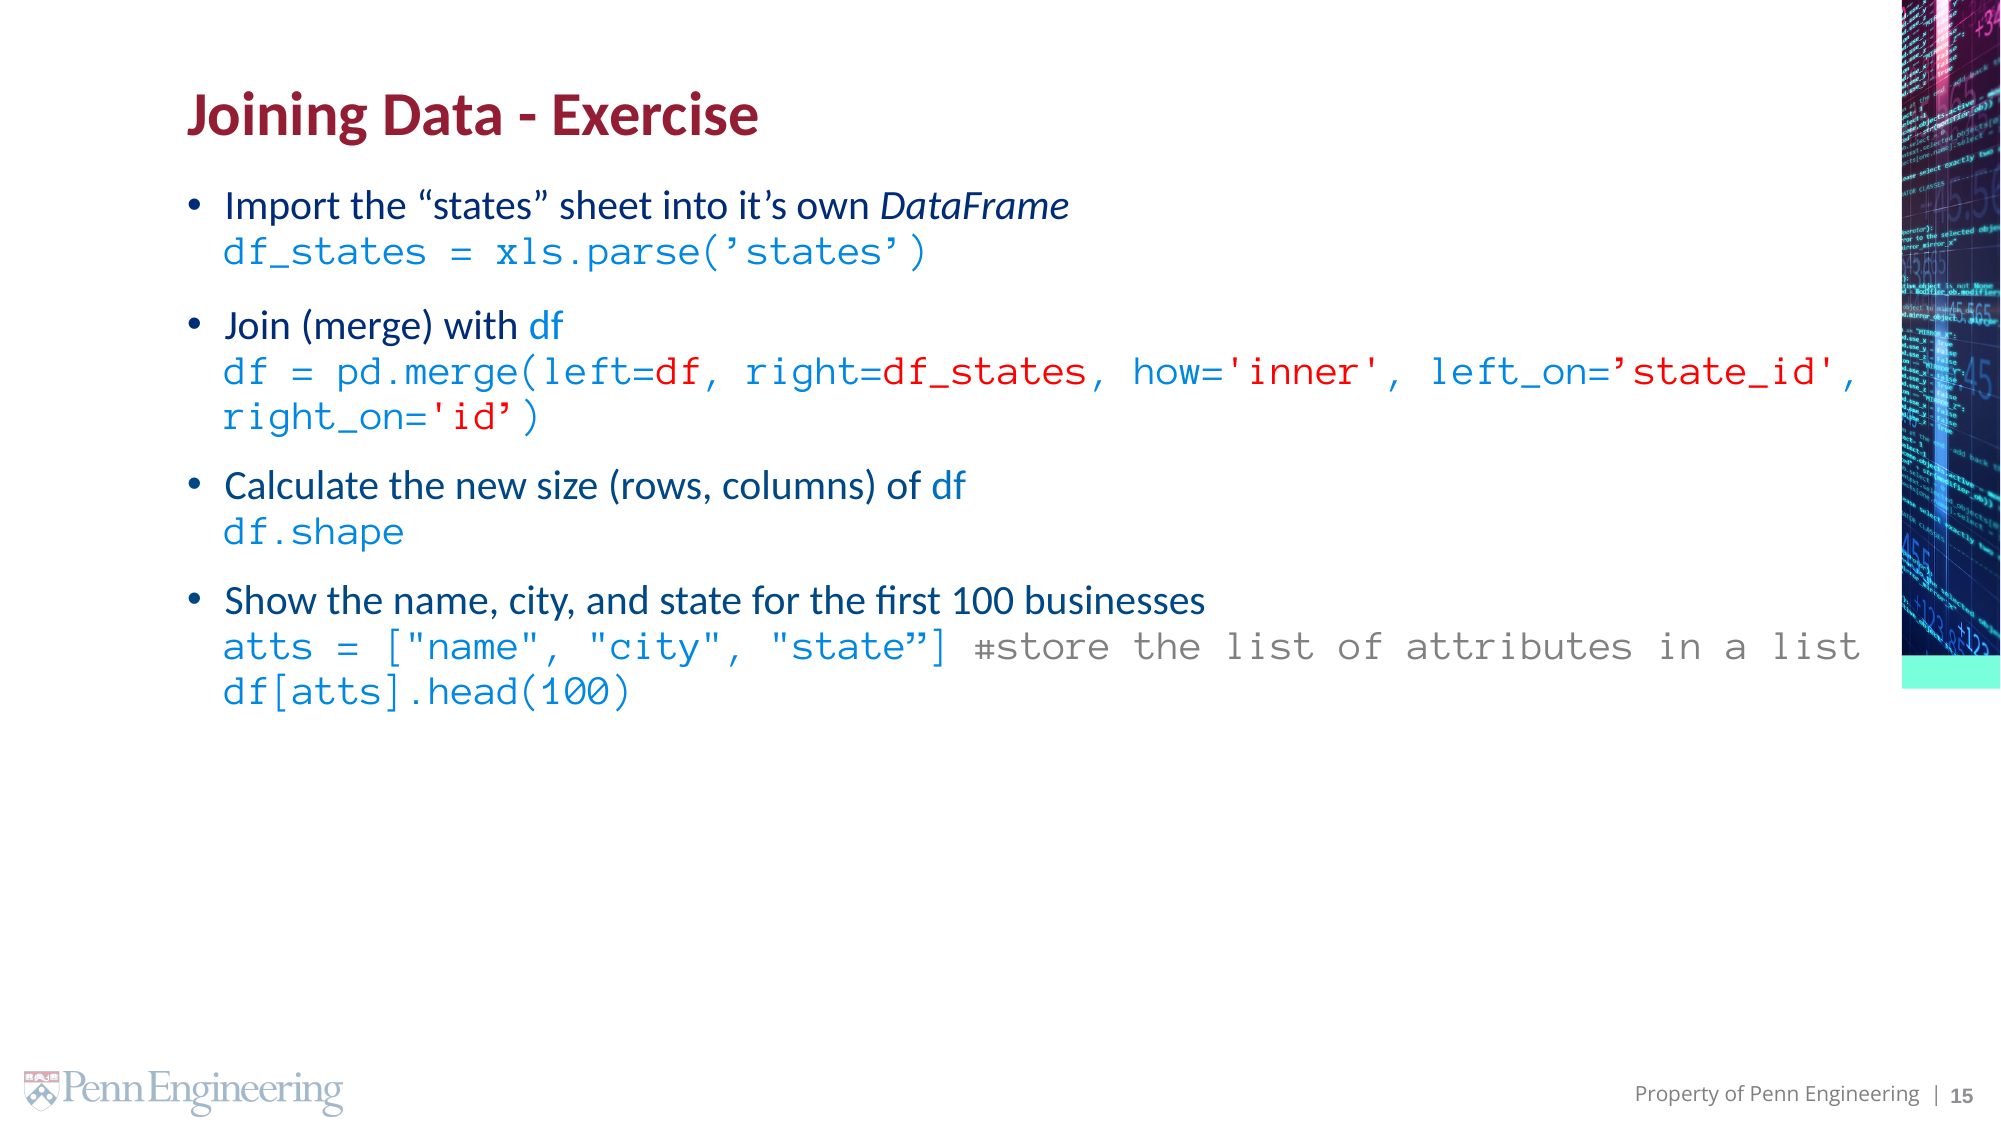

# Joining Data - Exercise
Import the “states” sheet into it’s own DataFrame
df_states = xls.parse(’states’)
Join (merge) with df
df = pd.merge(left=df, right=df_states, how='inner', left_on=’state_id', right_on='id’)
Calculate the new size (rows, columns) of df
df.shape
Show the name, city, and state for the first 100 businesses
atts = ["name", "city", "state”] #store the list of attributes in a list
df[atts].head(100)

15